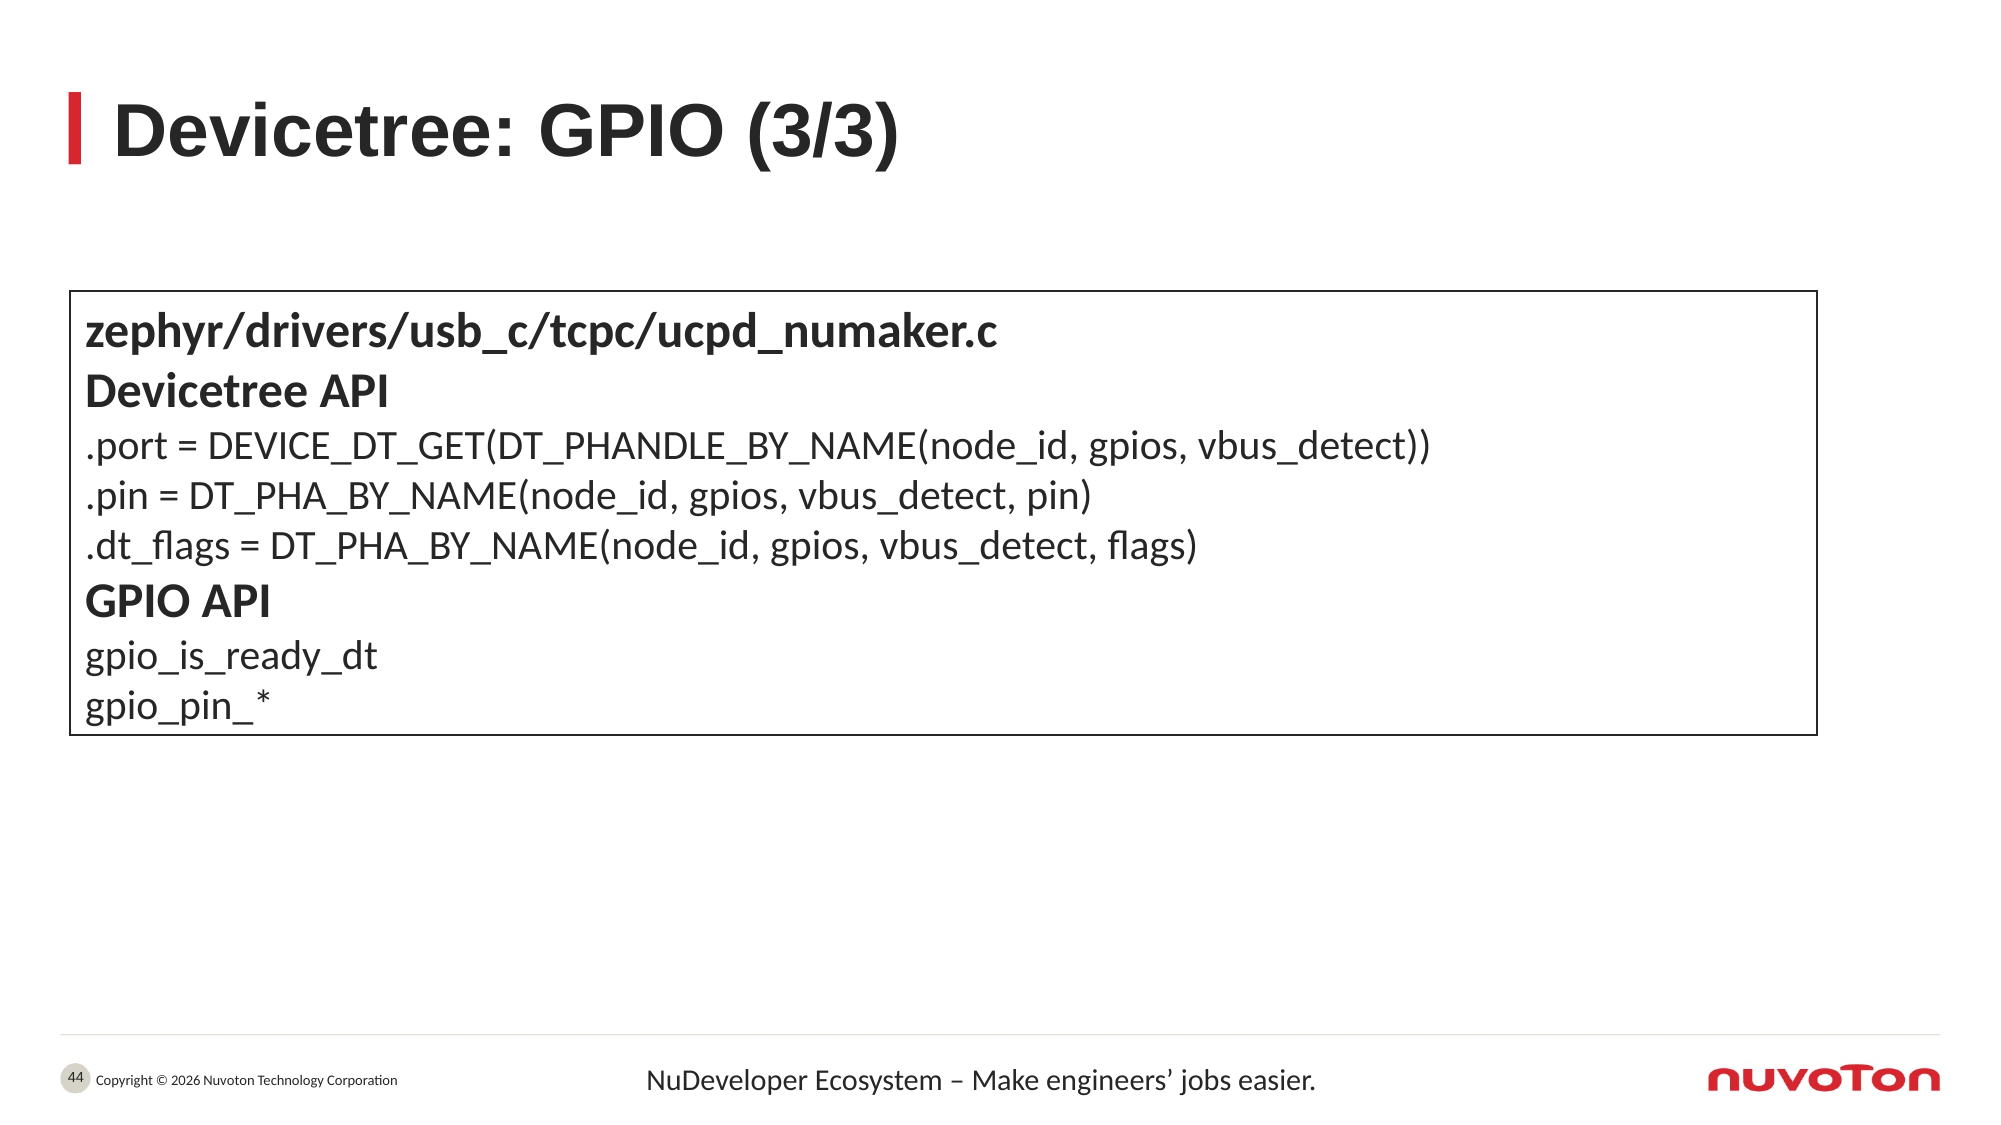

# Devicetree: GPIO (3/3)
zephyr/drivers/usb_c/tcpc/ucpd_numaker.c
Devicetree API
.port = DEVICE_DT_GET(DT_PHANDLE_BY_NAME(node_id, gpios, vbus_detect))
.pin = DT_PHA_BY_NAME(node_id, gpios, vbus_detect, pin)
.dt_flags = DT_PHA_BY_NAME(node_id, gpios, vbus_detect, flags)
GPIO API
gpio_is_ready_dt
gpio_pin_*
44